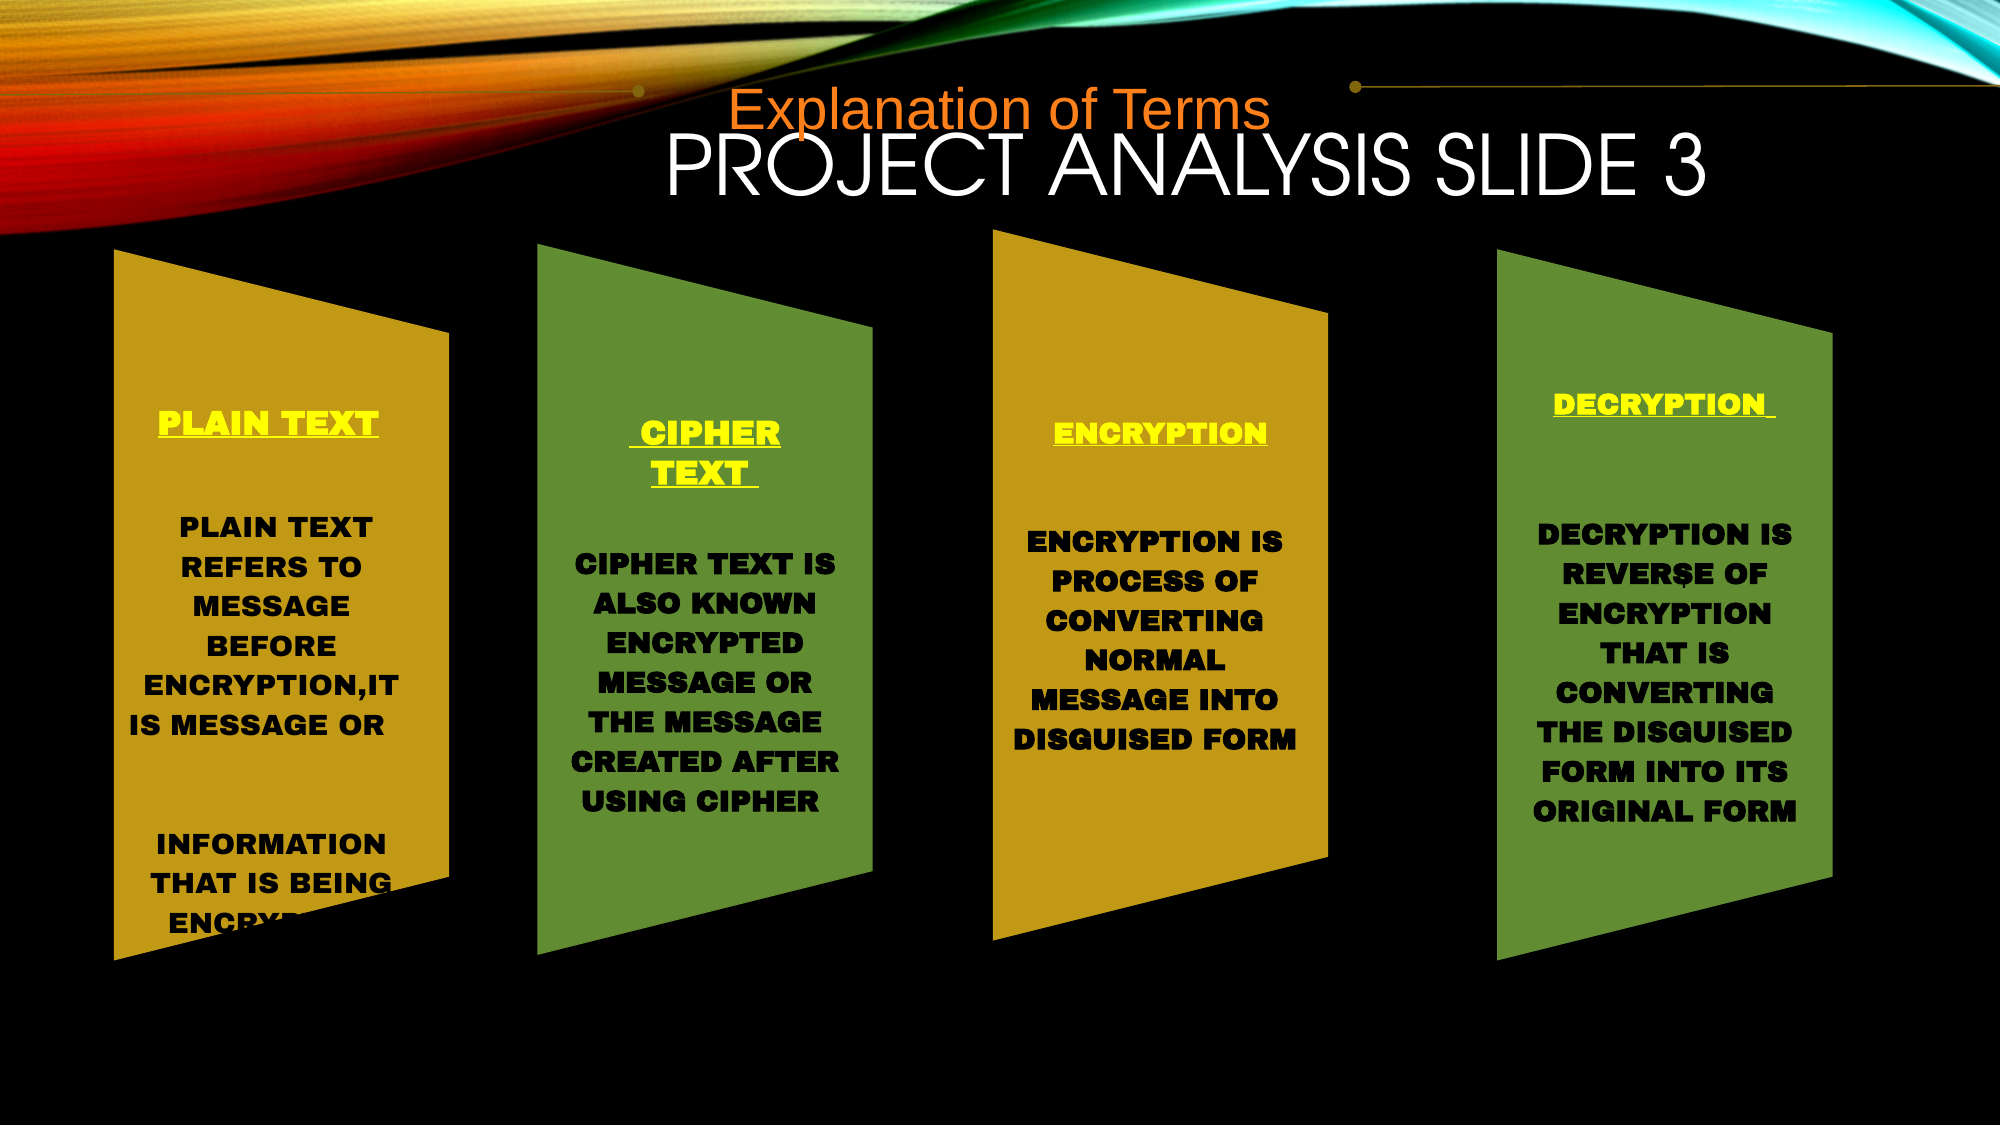

Explanation of Terms
Project analysis slide 3
DECRYPTION

PLAIN TEXT
 CIPHER
TEXT
ENCRYPTION

 PLAIN TEXT REFERS TO MESSAGE BEFORE ENCRYPTION,IT IS MESSAGE OR                                                       INFORMATION THAT IS BEING ENCRYPTED.
DECRYPTION IS REVERSE OF ENCRYPTION THAT IS CONVERTING THE DISGUISED FORM INTO ITS ORIGINAL FORM
ENCRYPTION IS PROCESS OF CONVERTING NORMAL MESSAGE INTO DISGUISED FORM
CIPHER TEXT IS ALSO KNOWN ENCRYPTED MESSAGE OR THE MESSAGE CREATED AFTER USING CIPHER
.